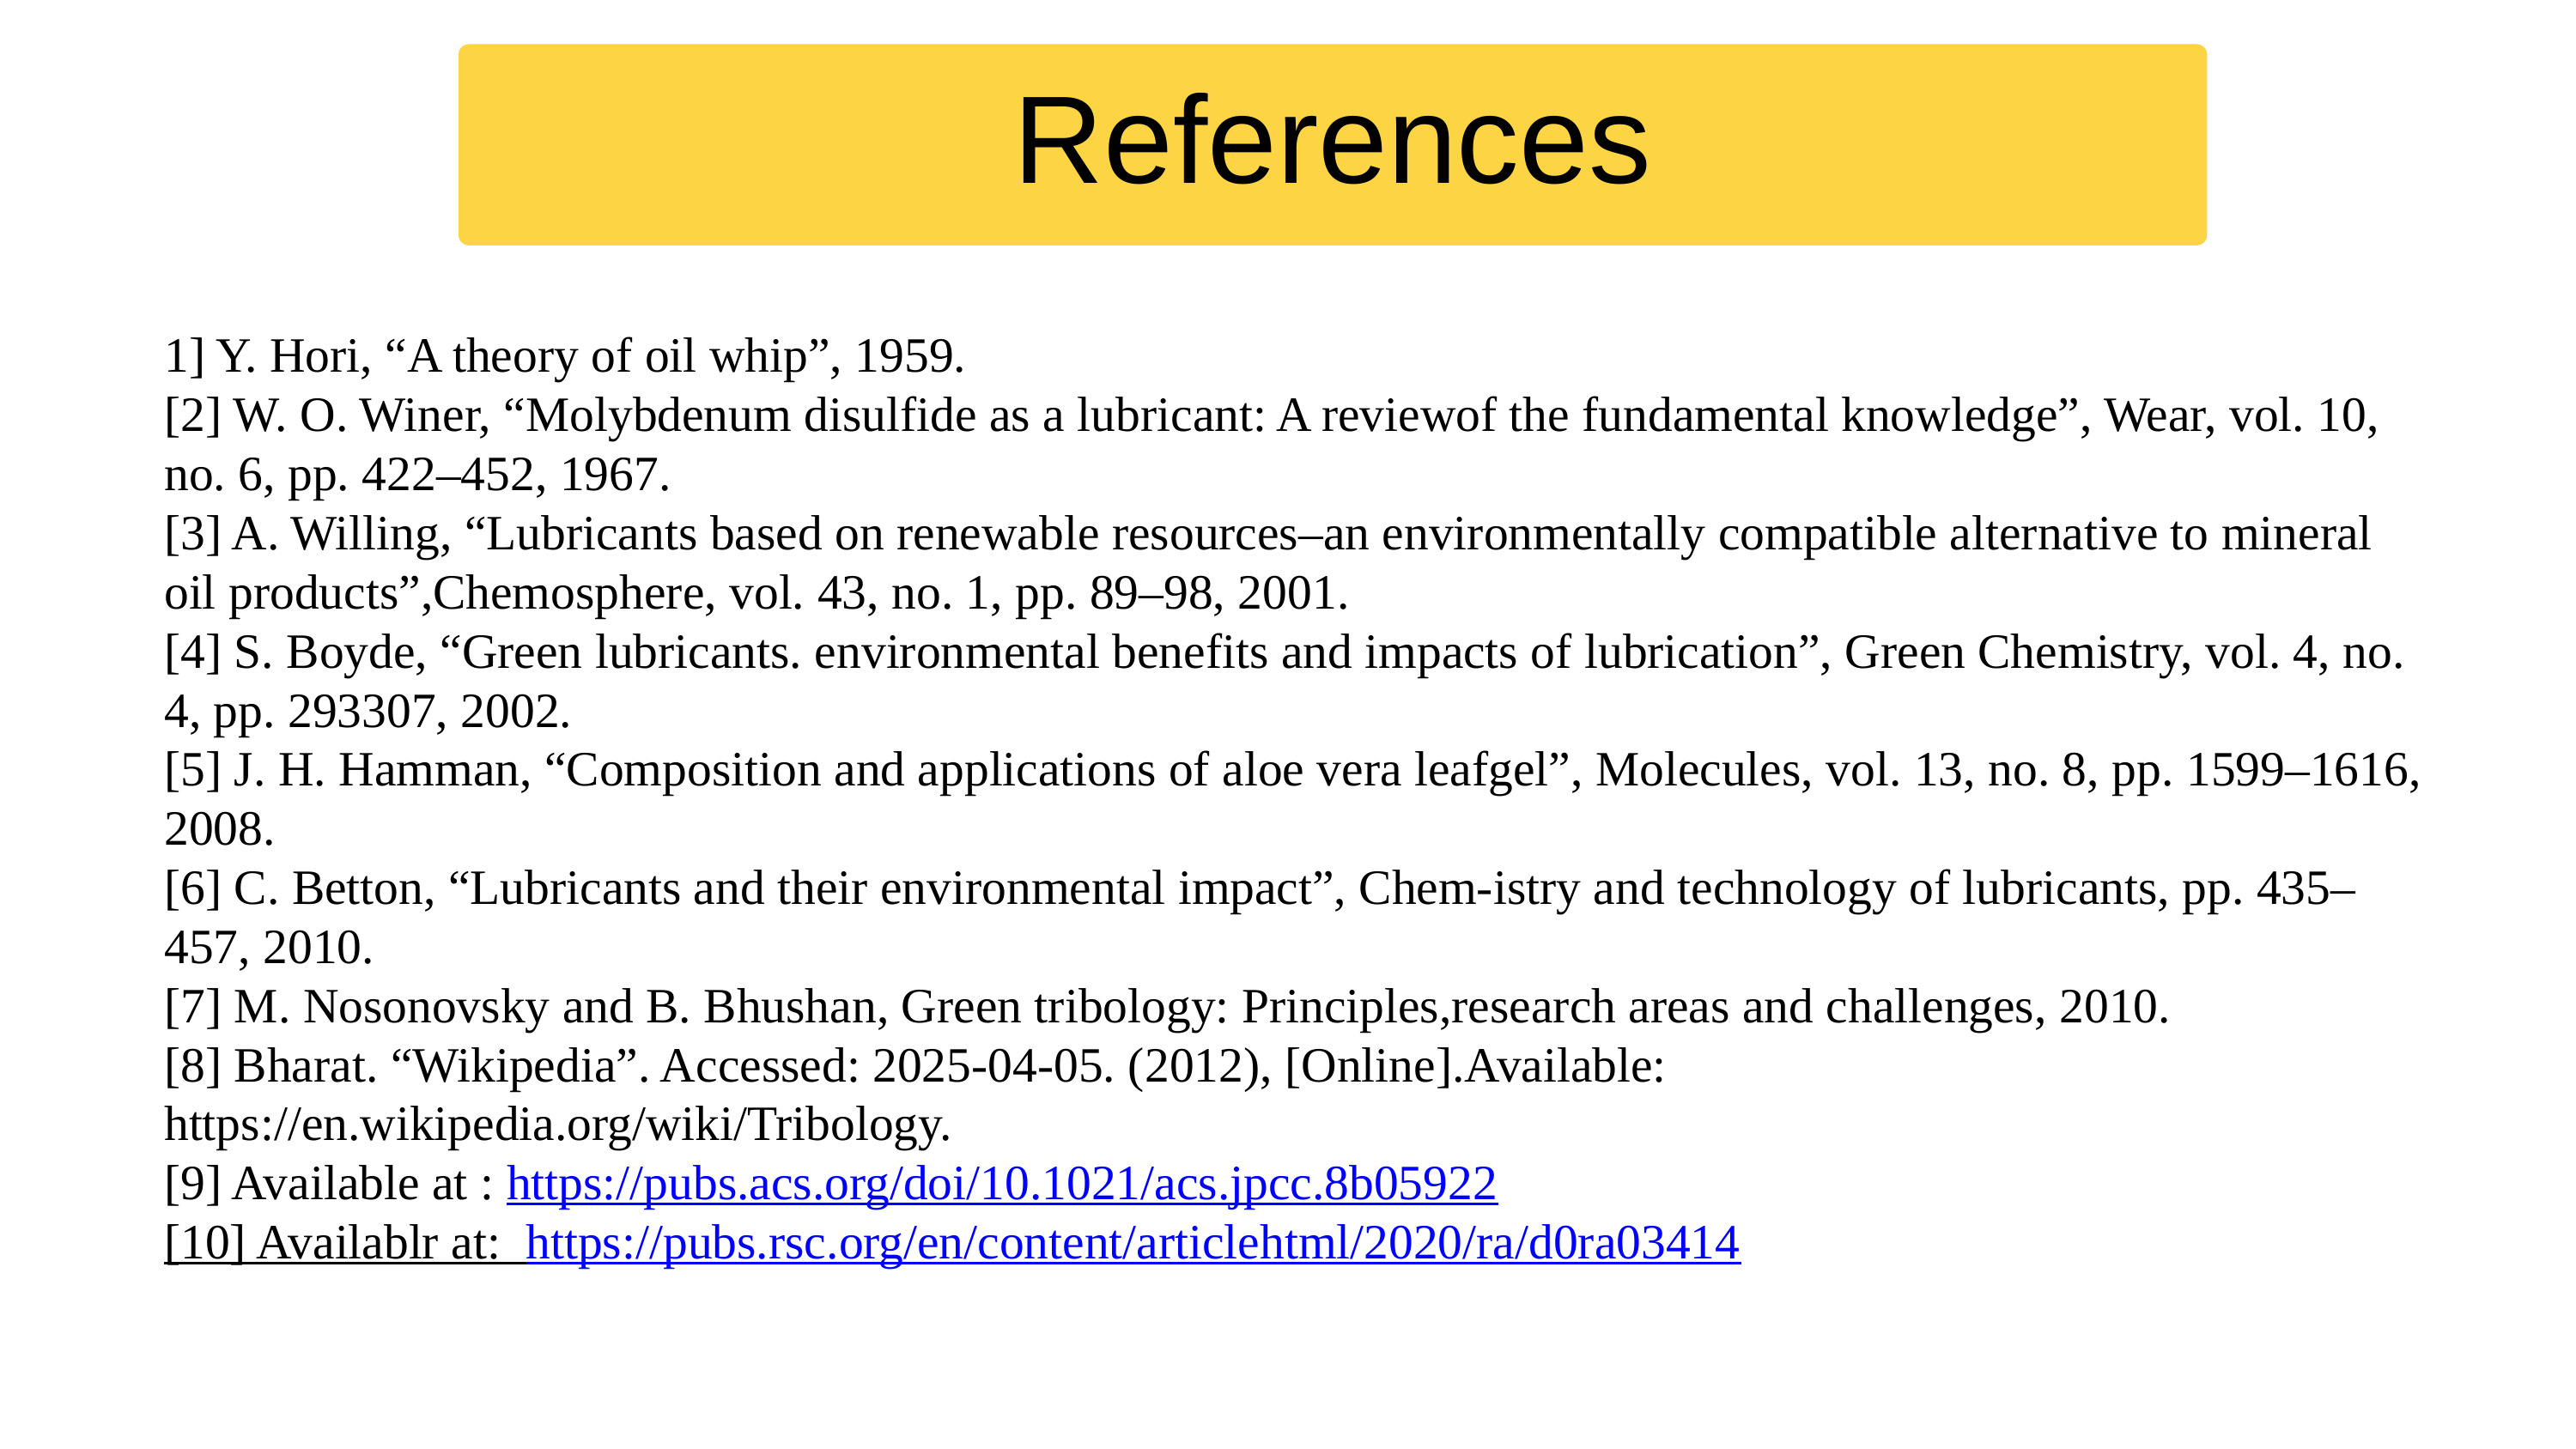

References
Future Direction
1] Y. Hori, “A theory of oil whip”, 1959.
[2] W. O. Winer, “Molybdenum disulfide as a lubricant: A reviewof the fundamental knowledge”, Wear, vol. 10, no. 6, pp. 422–452, 1967.
[3] A. Willing, “Lubricants based on renewable resources–an environmentally compatible alternative to mineral oil products”,Chemosphere, vol. 43, no. 1, pp. 89–98, 2001.
[4] S. Boyde, “Green lubricants. environmental benefits and impacts of lubrication”, Green Chemistry, vol. 4, no. 4, pp. 293307, 2002.
[5] J. H. Hamman, “Composition and applications of aloe vera leafgel”, Molecules, vol. 13, no. 8, pp. 1599–1616, 2008.
[6] C. Betton, “Lubricants and their environmental impact”, Chem-istry and technology of lubricants, pp. 435–457, 2010.
[7] M. Nosonovsky and B. Bhushan, Green tribology: Principles,research areas and challenges, 2010.
[8] Bharat. “Wikipedia”. Accessed: 2025-04-05. (2012), [Online].Available: https://en.wikipedia.org/wiki/Tribology.
[9] Available at : https://pubs.acs.org/doi/10.1021/acs.jpcc.8b05922
[10] Availablr at:  https://pubs.rsc.org/en/content/articlehtml/2020/ra/d0ra03414